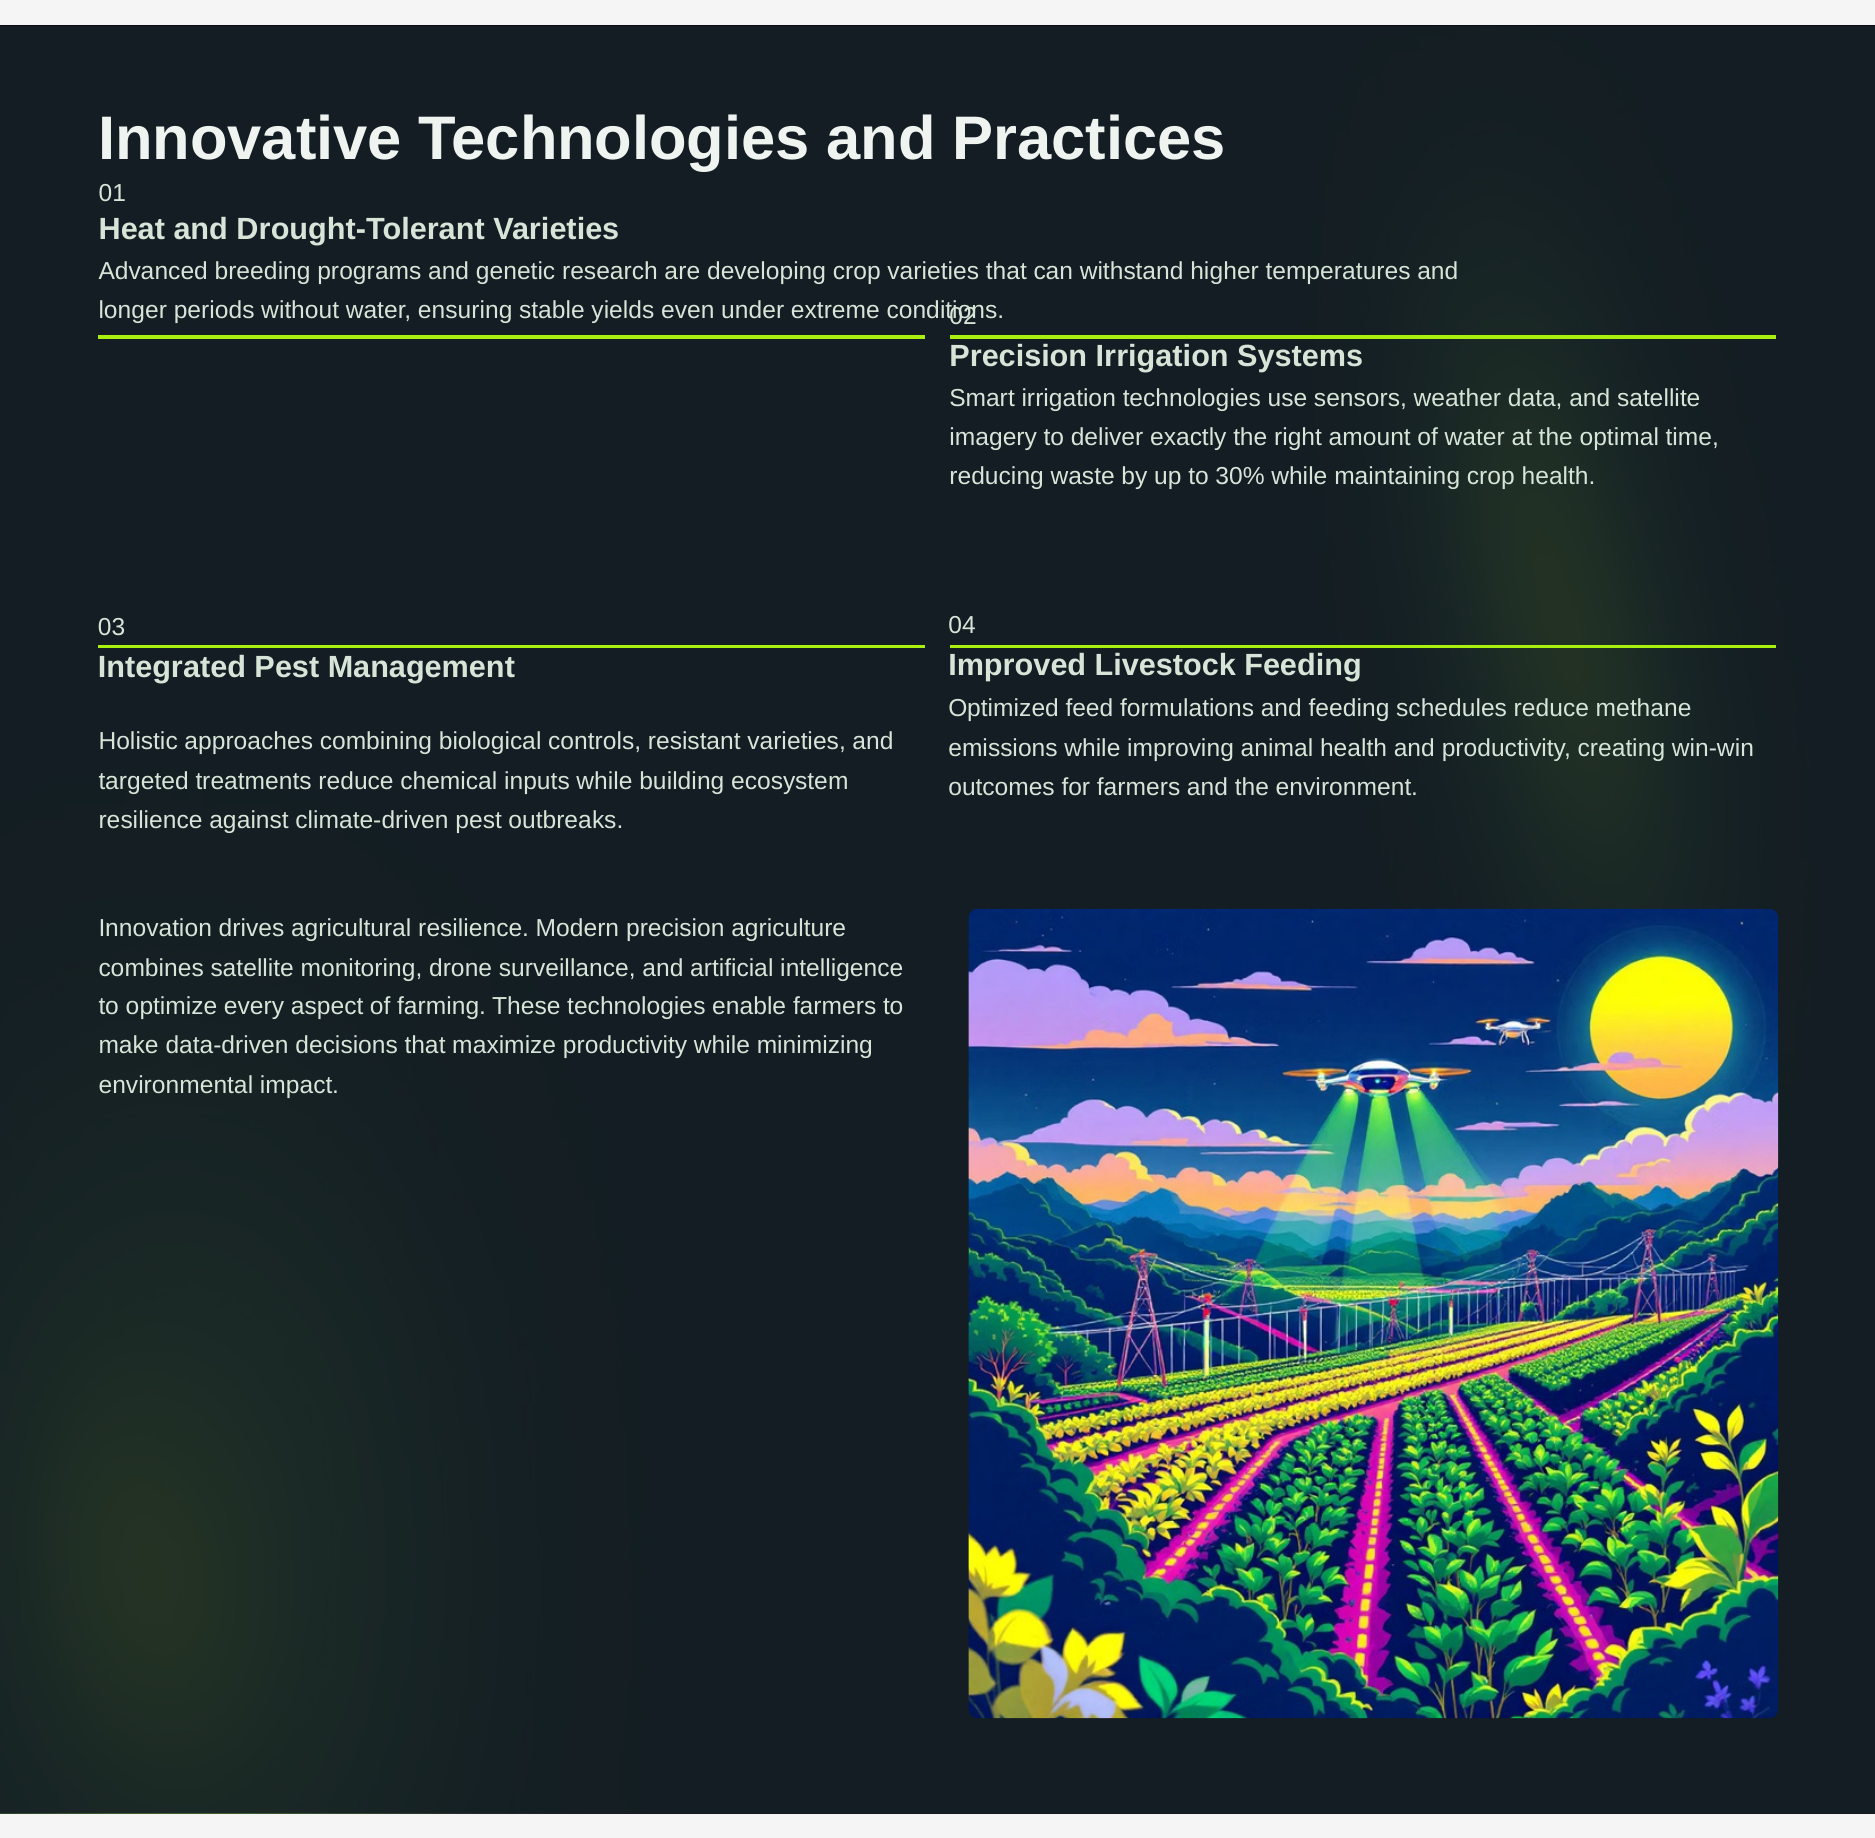

Innovative Technologies and Practices
01
Heat and Drought-Tolerant Varieties
Advanced breeding programs and genetic research are developing crop varieties that can withstand higher temperatures and longer periods without water, ensuring stable yields even under extreme conditions.
02
Precision Irrigation Systems
Smart irrigation technologies use sensors, weather data, and satellite imagery to deliver exactly the right amount of water at the optimal time, reducing waste by up to 30% while maintaining crop health.
03
Integrated Pest Management
04
Improved Livestock Feeding
Optimized feed formulations and feeding schedules reduce methane emissions while improving animal health and productivity, creating win-win outcomes for farmers and the environment.
Holistic approaches combining biological controls, resistant varieties, and targeted treatments reduce chemical inputs while building ecosystem resilience against climate-driven pest outbreaks.
Innovation drives agricultural resilience. Modern precision agriculture combines satellite monitoring, drone surveillance, and artificial intelligence to optimize every aspect of farming. These technologies enable farmers to make data-driven decisions that maximize productivity while minimizing environmental impact.